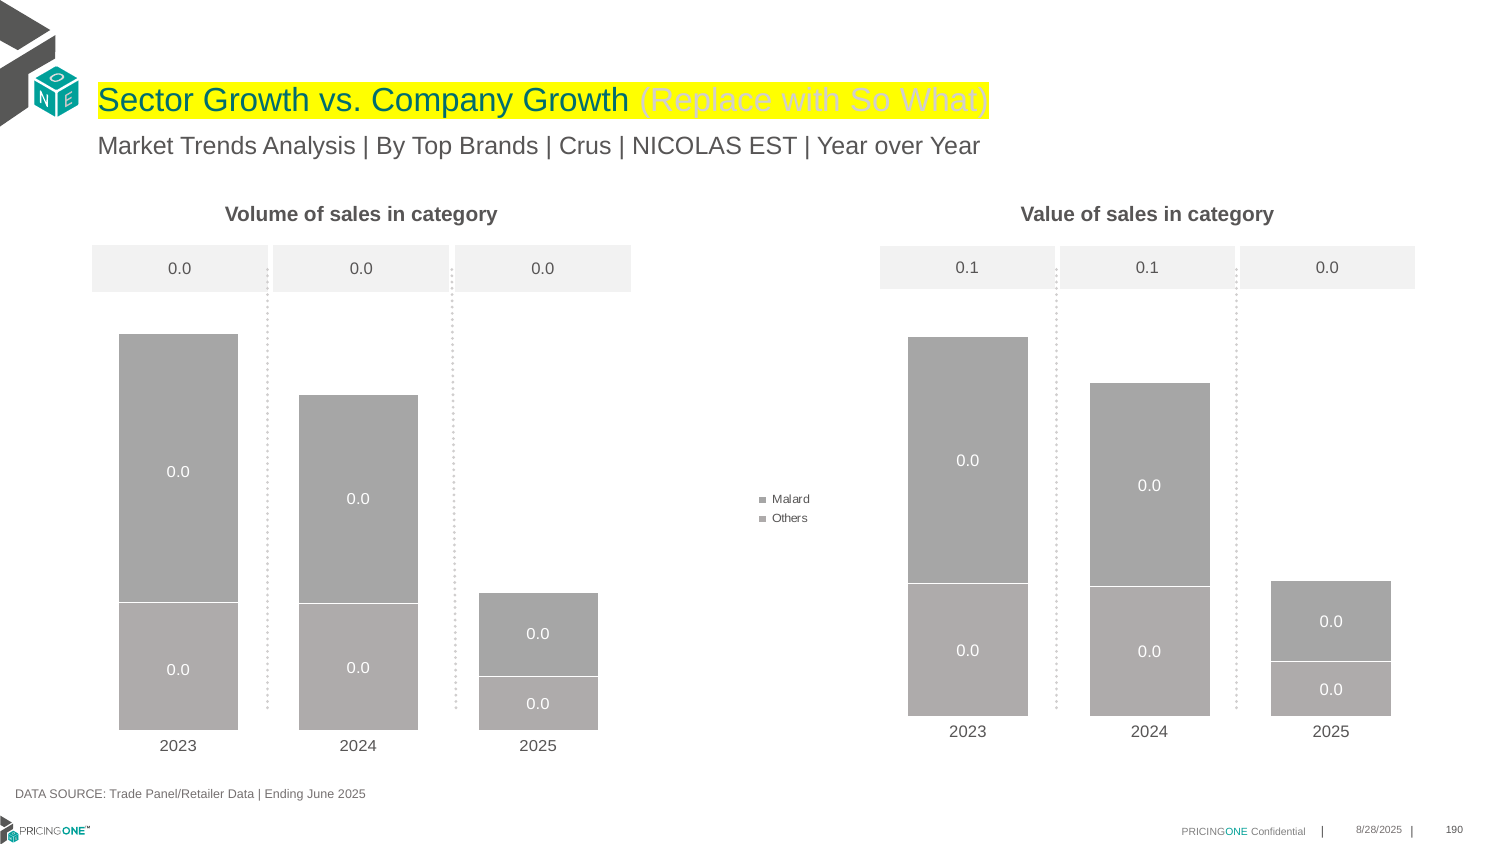

# Sector Growth vs. Company Growth (Replace with So What)
Market Trends Analysis | By Top Brands | Crus | NICOLAS EST | Year over Year
| Value of sales in category |  |  |
| --- | --- | --- |
| 0.1 | 0.1 | 0.0 |
| Volume of sales in category |  |  |
| --- | --- | --- |
| 0.0 | 0.0 | 0.0 |

### Chart

| Category | Others | Malard |
|---|---|---|
| 2023 | 0.022098 | 0.041373 |
| 2024 | 0.021628 | 0.034089 |
| 2025 | 0.009111 | 0.013602 |

### Chart

| Category | Others | Malard |
|---|---|---|
| 2023 | 0.000531 | 0.001116 |
| 2024 | 0.000527 | 0.000869 |
| 2025 | 0.000227 | 0.000348 |
DATA SOURCE: Trade Panel/Retailer Data | Ending June 2025

8/28/2025
190